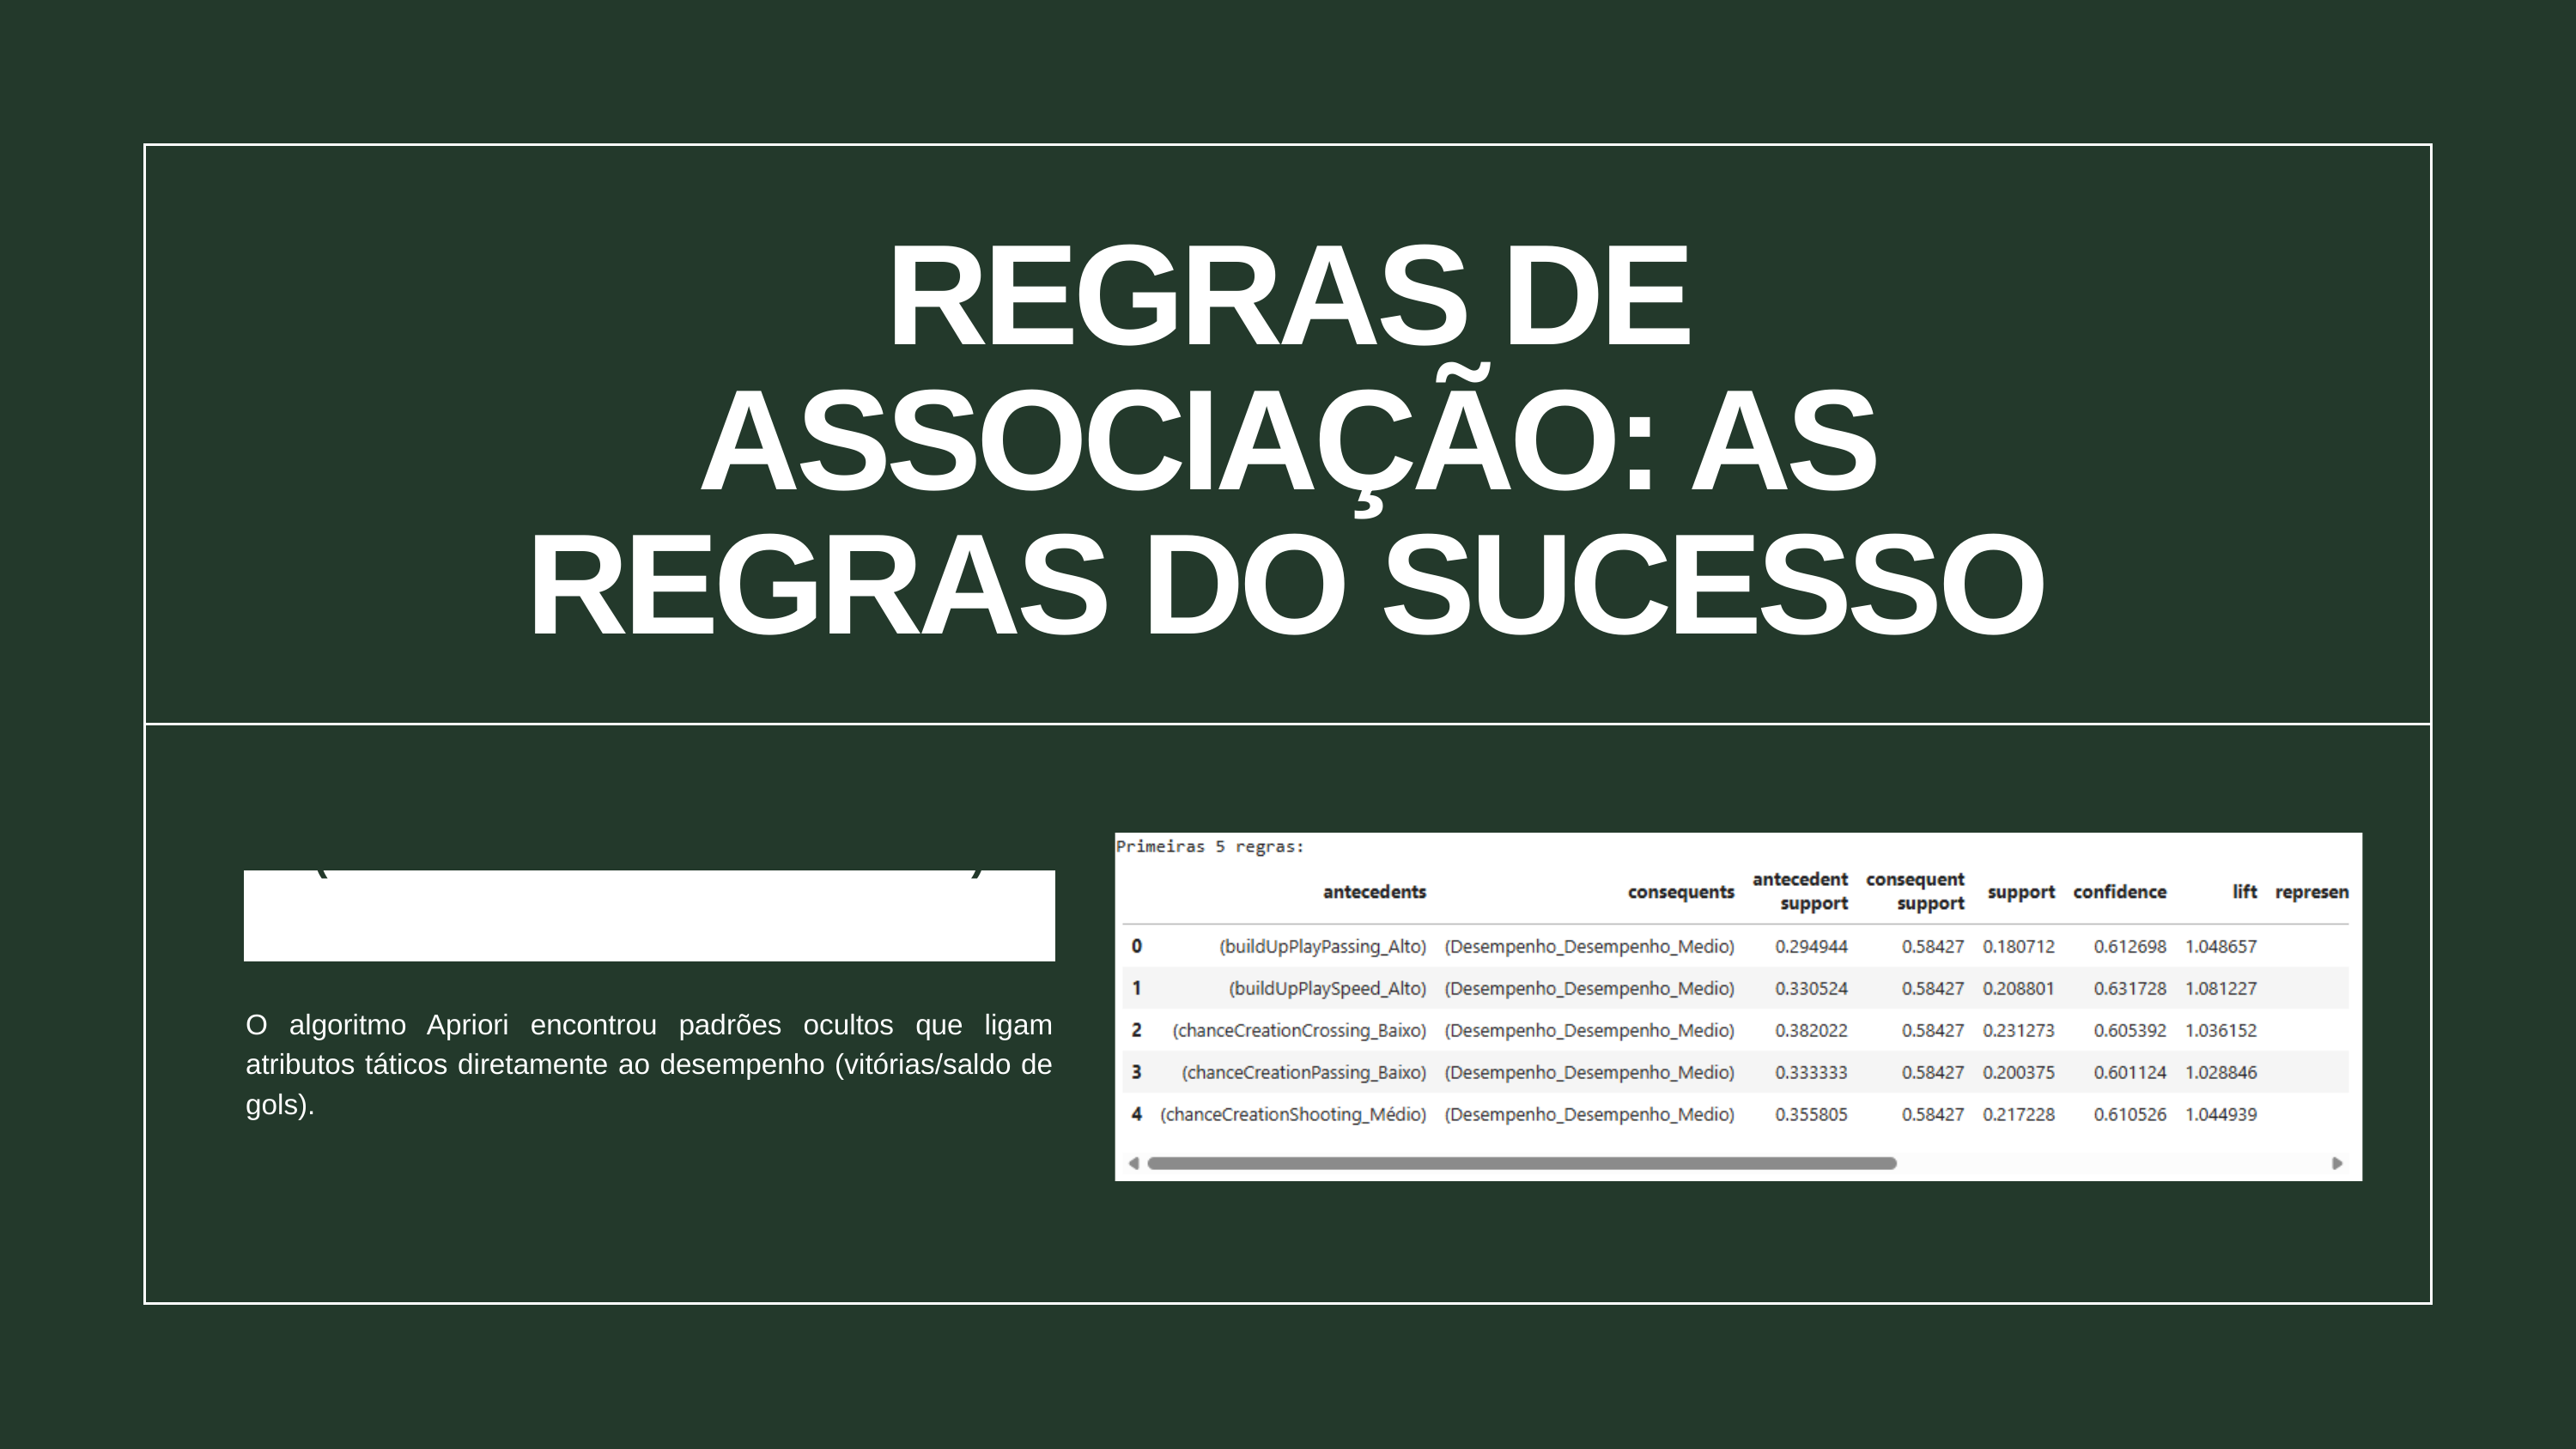

REGRAS DE ASSOCIAÇÃO: AS REGRAS DO SUCESSO

(RESULTADOS E CONCLUSÕES)
O algoritmo Apriori encontrou padrões ocultos que ligam atributos táticos diretamente ao desempenho (vitórias/saldo de gols).